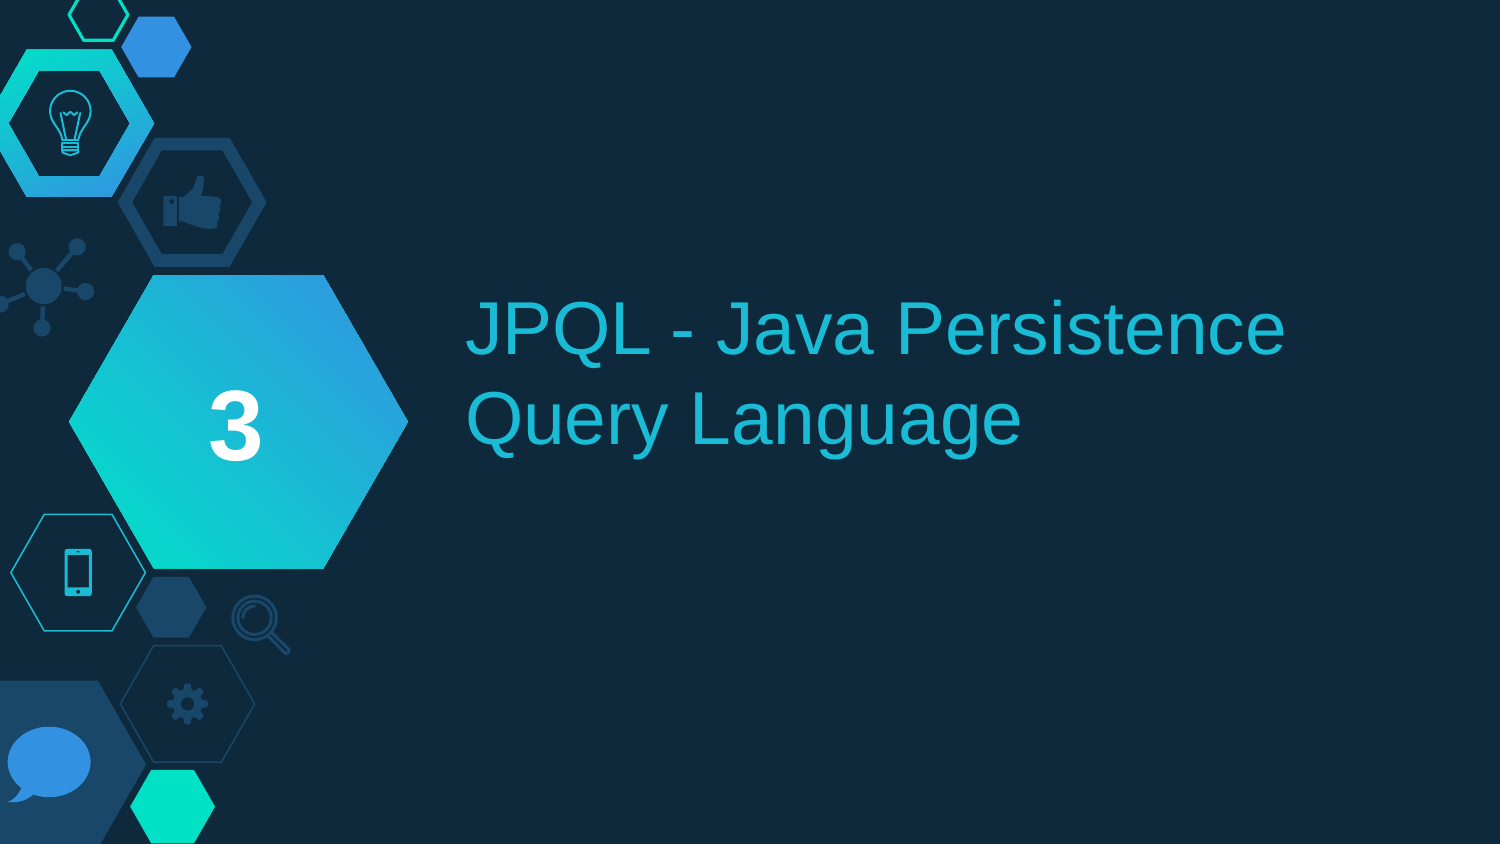

3
# JPQL - Java Persistence Query Language